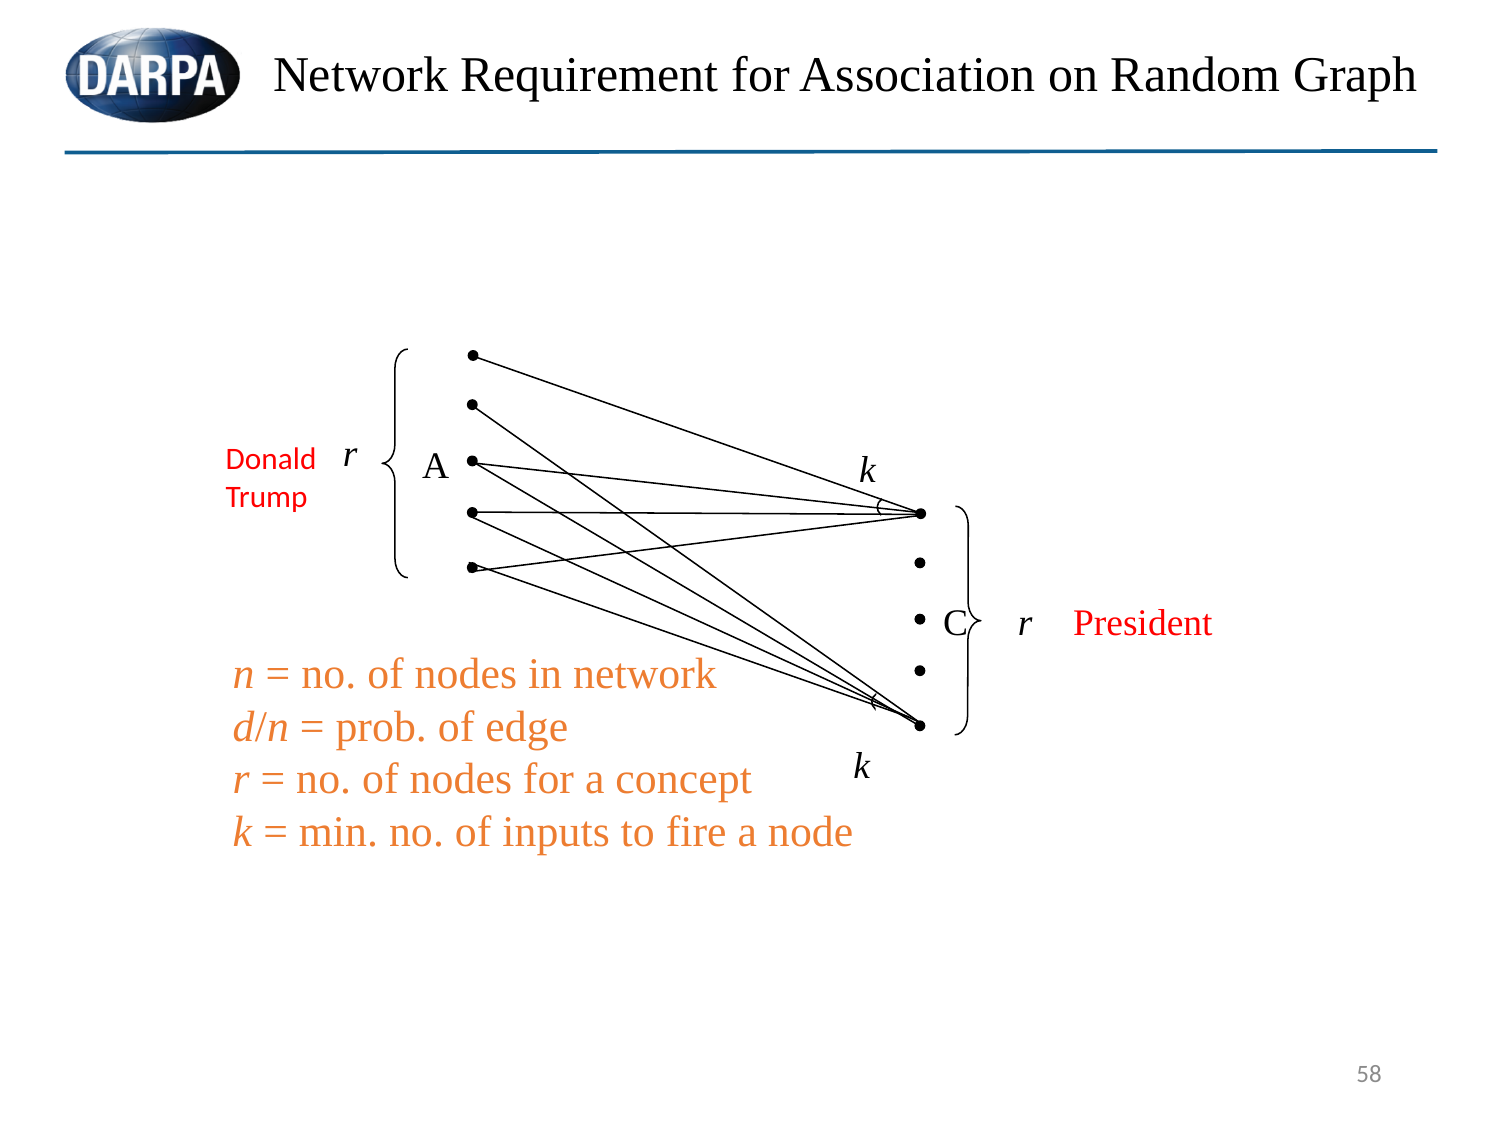

# Network Requirement for Association on Random Graph

r
 Donald
 Trump
A
k

C
r
President
n = no. of nodes in network
d/n = prob. of edge
r = no. of nodes for a concept
k = min. no. of inputs to fire a node
n

k
58